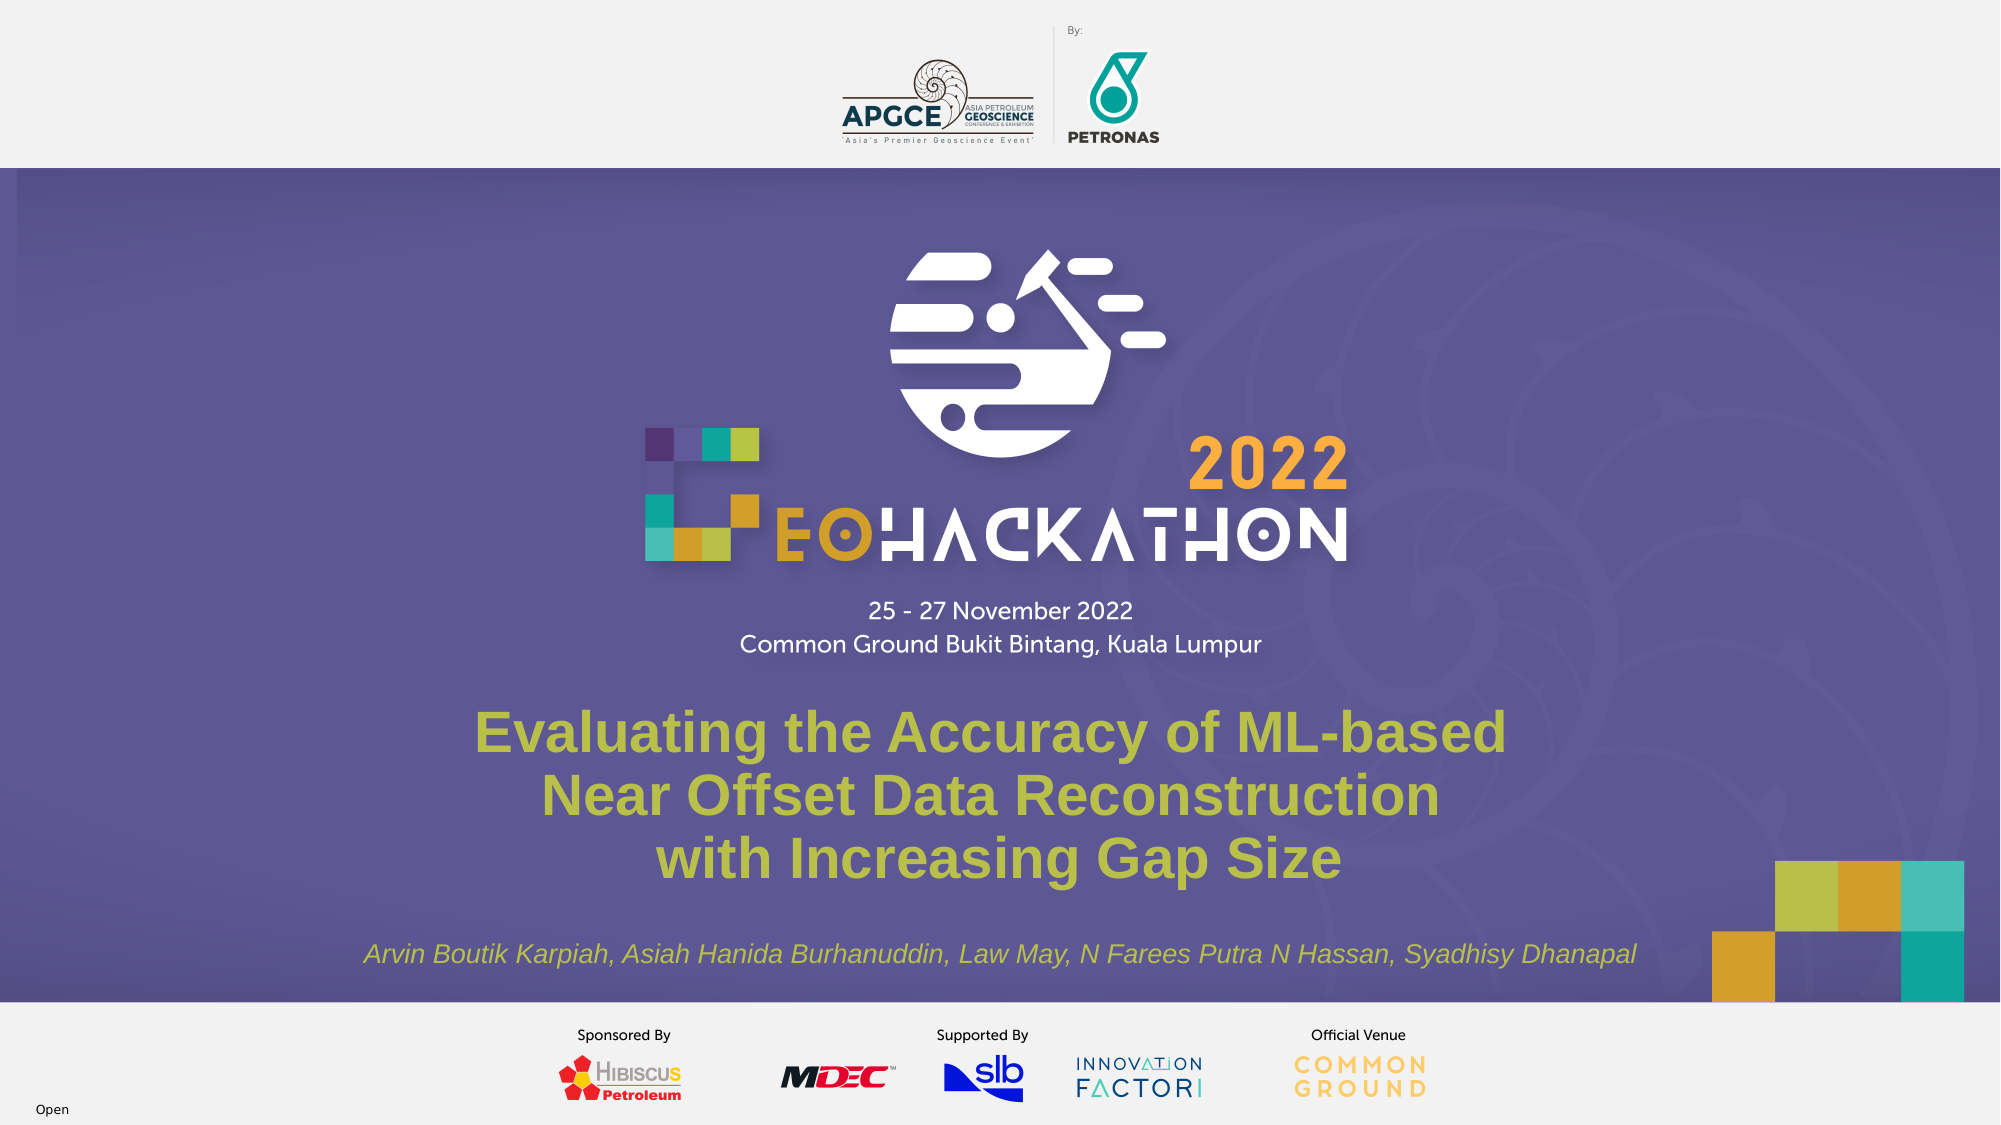

# Evaluating the Accuracy of ML-based Near Offset Data Reconstruction with Increasing Gap Size
Arvin Boutik Karpiah, Asiah Hanida Burhanuddin, Law May, N Farees Putra N Hassan, Syadhisy Dhanapal
Open